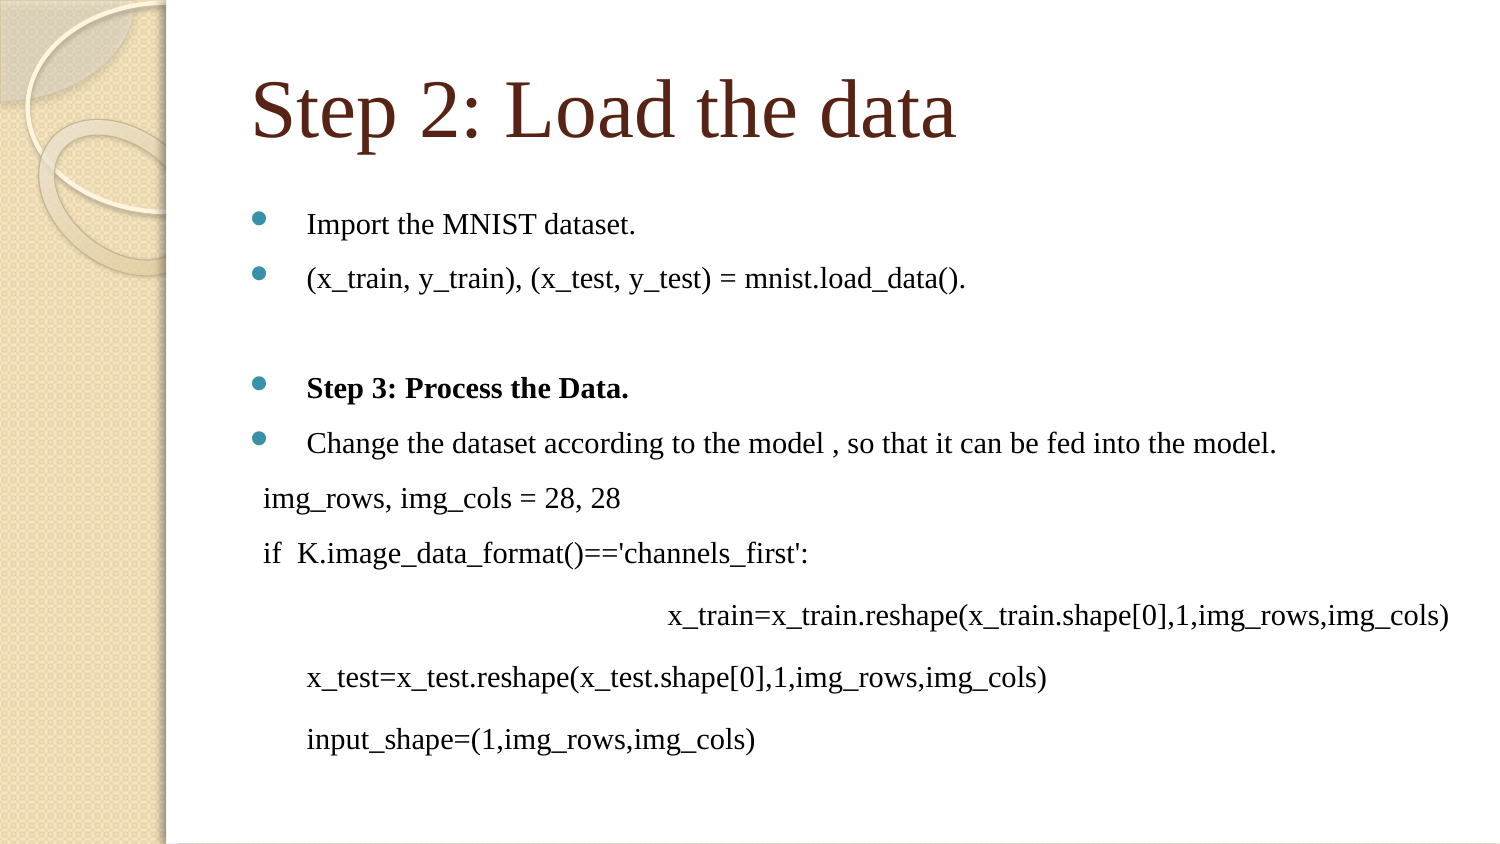

# Step 2: Load the data
Import the MNIST dataset.
(x_train, y_train), (x_test, y_test) = mnist.load_data().

Step 3: Process the Data.
Change the dataset according to the model , so that it can be fed into the model.
img_rows, img_cols = 28, 28
if  K.image_data_format()=='channels_first':
    x_train=x_train.reshape(x_train.shape[0],1,img_rows,img_cols) x_test=x_test.reshape(x_test.shape[0],1,img_rows,img_cols) input_shape=(1,img_rows,img_cols)